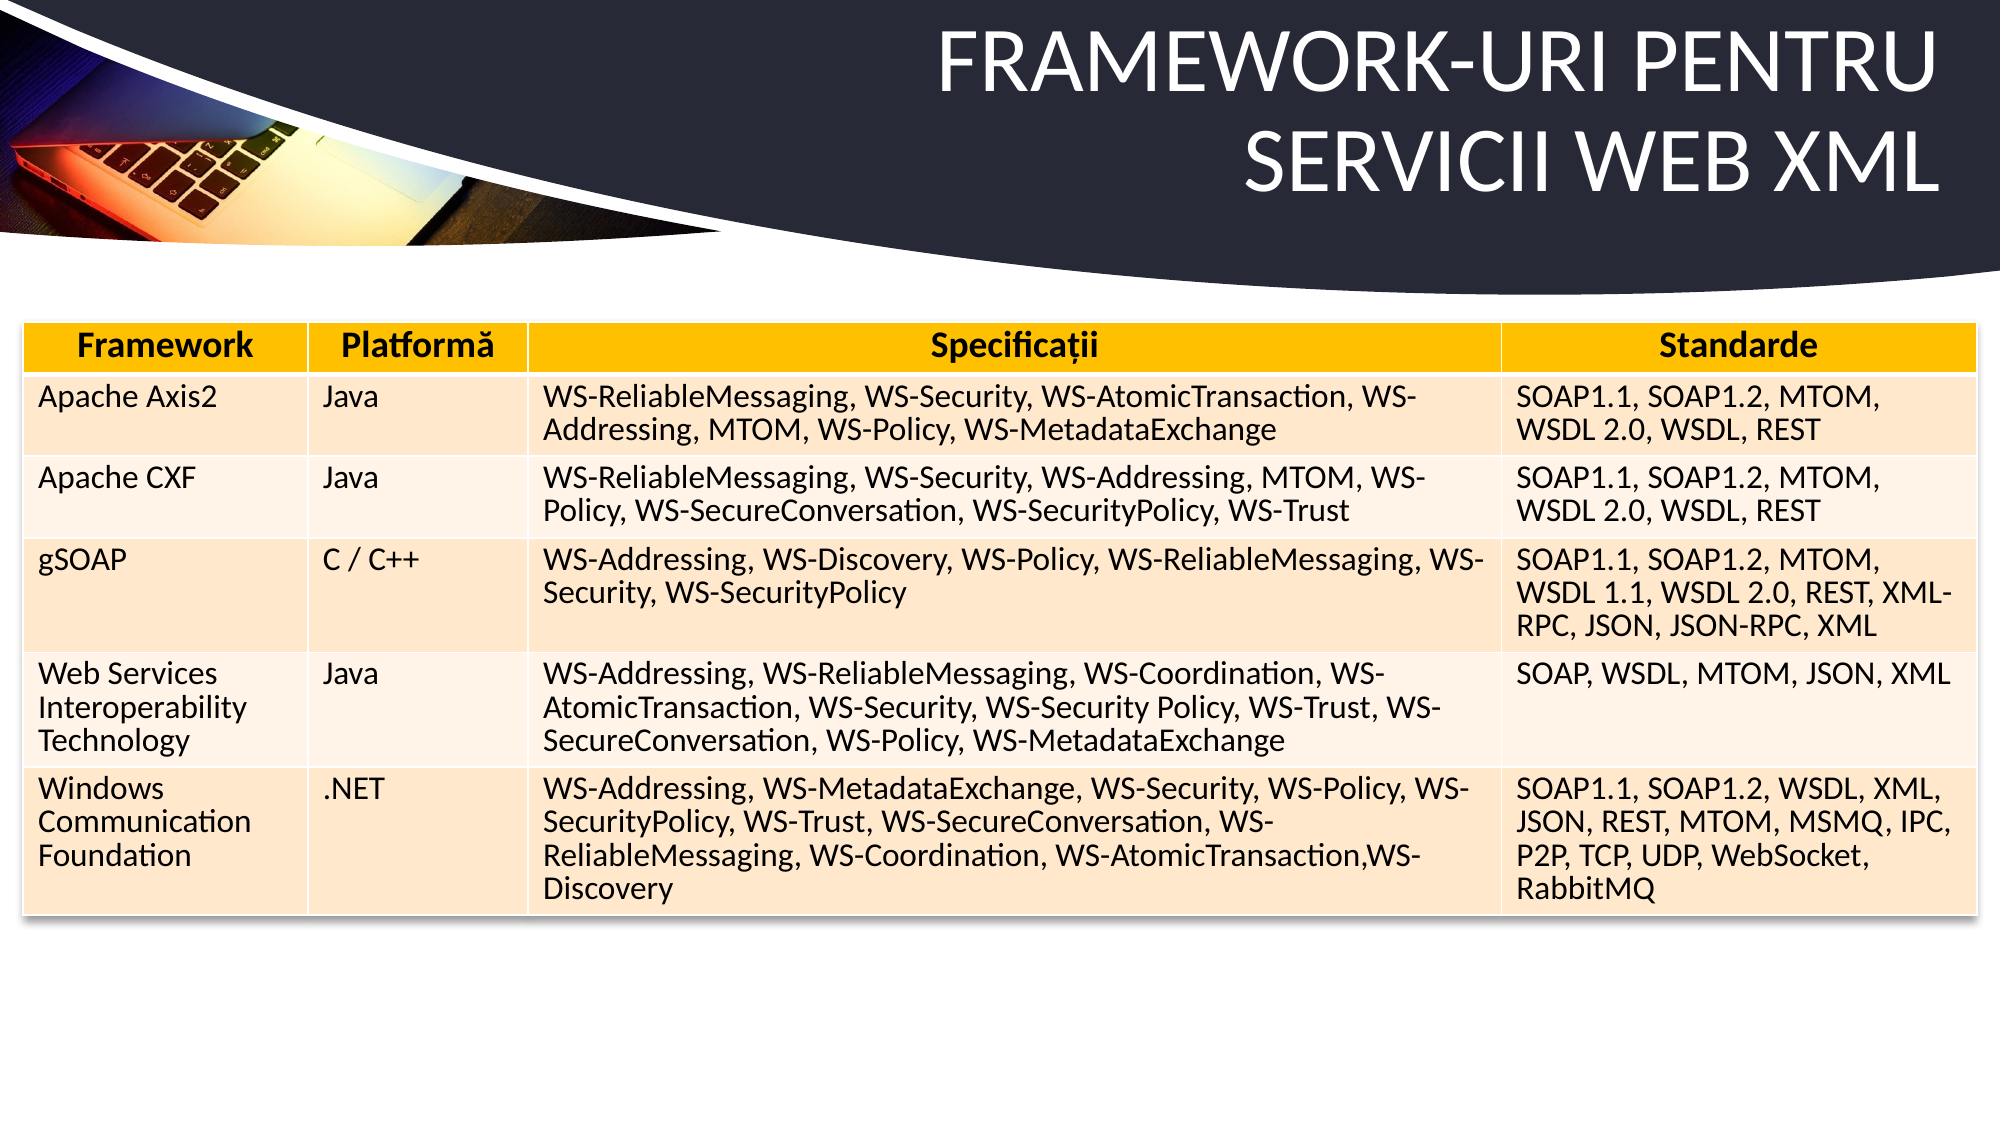

# Framework-uri pentru servicii Web XML
| Framework | Platformă | Specificații | Standarde |
| --- | --- | --- | --- |
| Apache Axis2 | Java | WS-ReliableMessaging, WS-Security, WS-AtomicTransaction, WS-Addressing, MTOM, WS-Policy, WS-MetadataExchange | SOAP1.1, SOAP1.2, MTOM, WSDL 2.0, WSDL, REST |
| Apache CXF | Java | WS-ReliableMessaging, WS-Security, WS-Addressing, MTOM, WS-Policy, WS-SecureConversation, WS-SecurityPolicy, WS-Trust | SOAP1.1, SOAP1.2, MTOM, WSDL 2.0, WSDL, REST |
| gSOAP | C / C++ | WS-Addressing, WS-Discovery, WS-Policy, WS-ReliableMessaging, WS-Security, WS-SecurityPolicy | SOAP1.1, SOAP1.2, MTOM, WSDL 1.1, WSDL 2.0, REST, XML-RPC, JSON, JSON-RPC, XML |
| Web Services Interoperability Technology | Java | WS-Addressing, WS-ReliableMessaging, WS-Coordination, WS-AtomicTransaction, WS-Security, WS-Security Policy, WS-Trust, WS-SecureConversation, WS-Policy, WS-MetadataExchange | SOAP, WSDL, MTOM, JSON, XML |
| Windows Communication Foundation | .NET | WS-Addressing, WS-MetadataExchange, WS-Security, WS-Policy, WS-SecurityPolicy, WS-Trust, WS-SecureConversation, WS-ReliableMessaging, WS-Coordination, WS-AtomicTransaction,WS-Discovery | SOAP1.1, SOAP1.2, WSDL, XML, JSON, REST, MTOM, MSMQ, IPC, P2P, TCP, UDP, WebSocket, RabbitMQ |